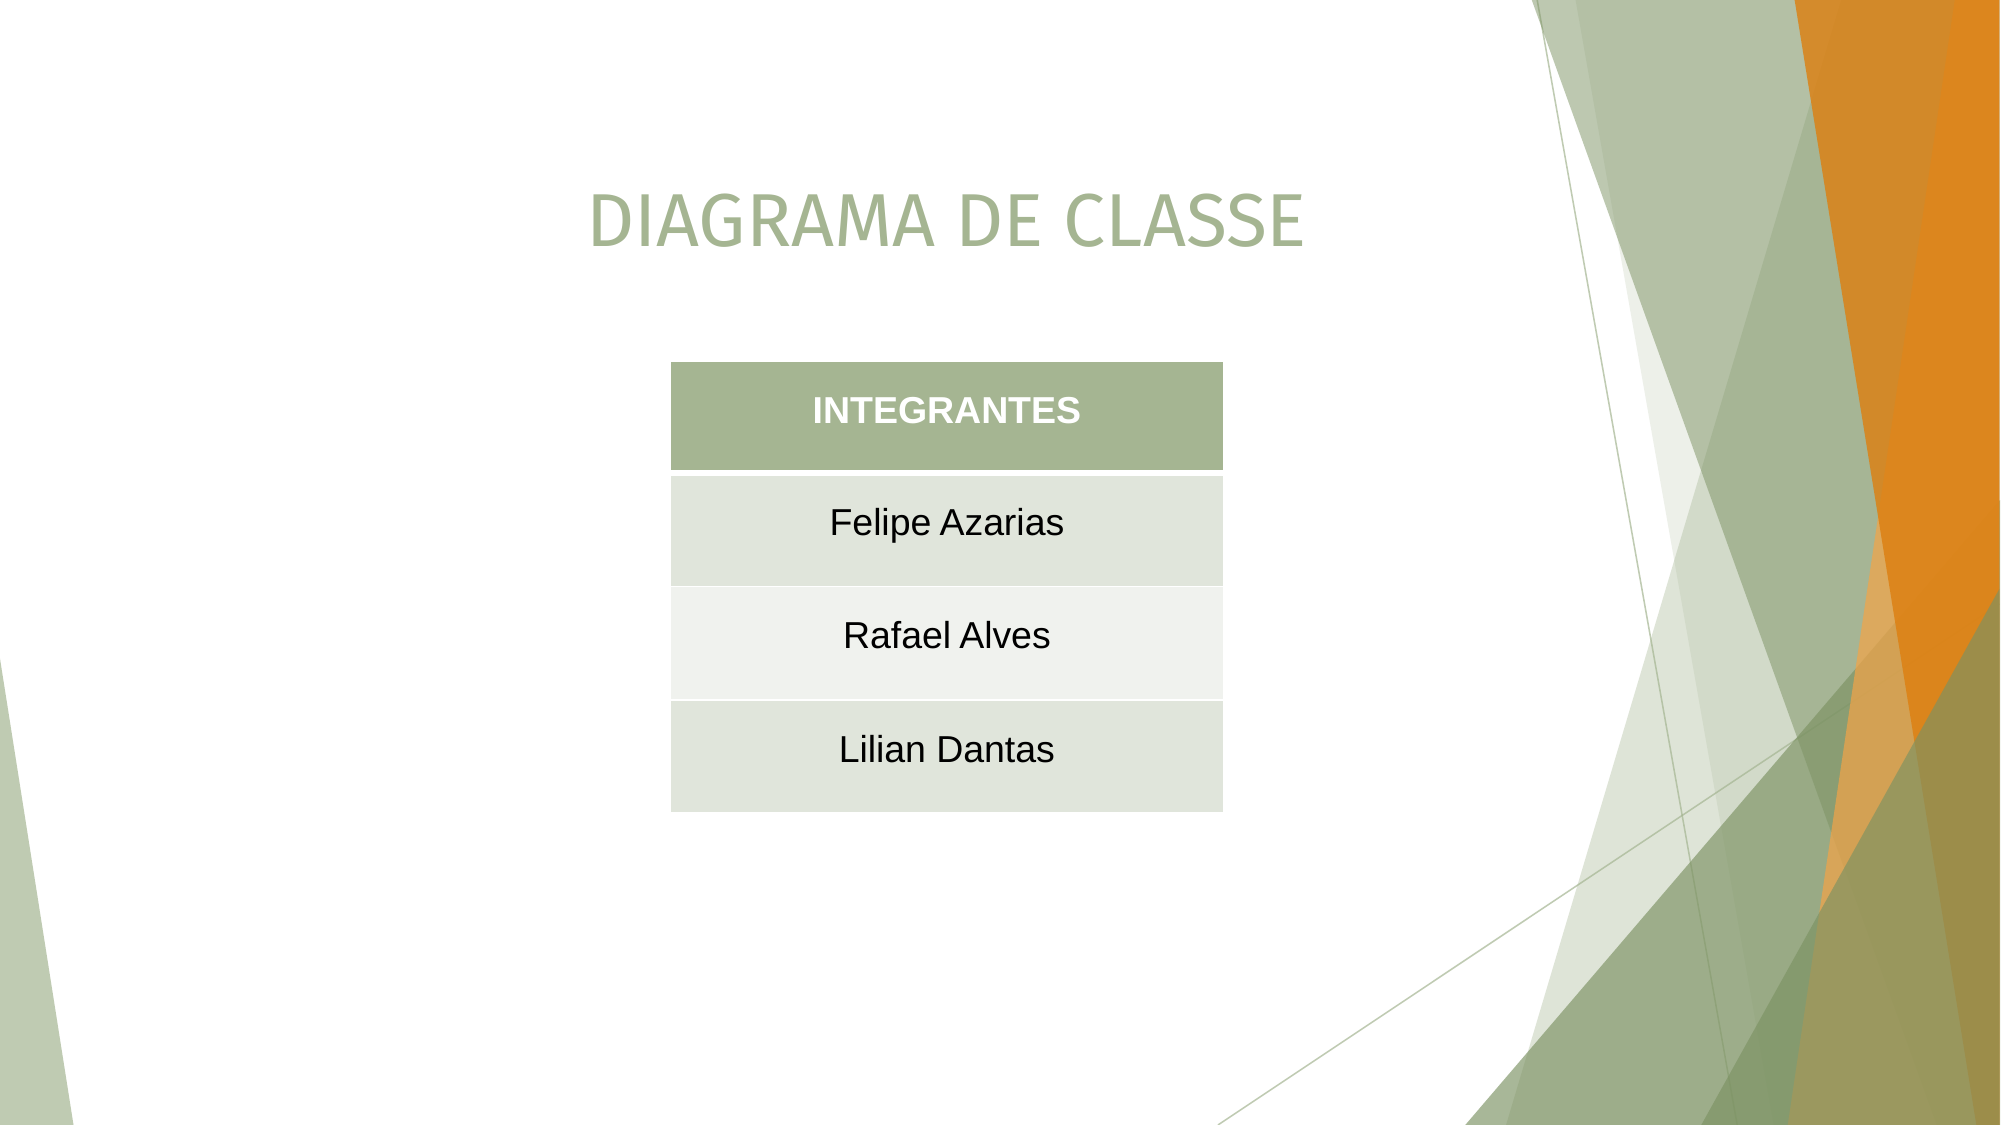

# DIAGRAMA DE CLASSE
| INTEGRANTES |
| --- |
| Felipe Azarias |
| Rafael Alves |
| Lilian Dantas |